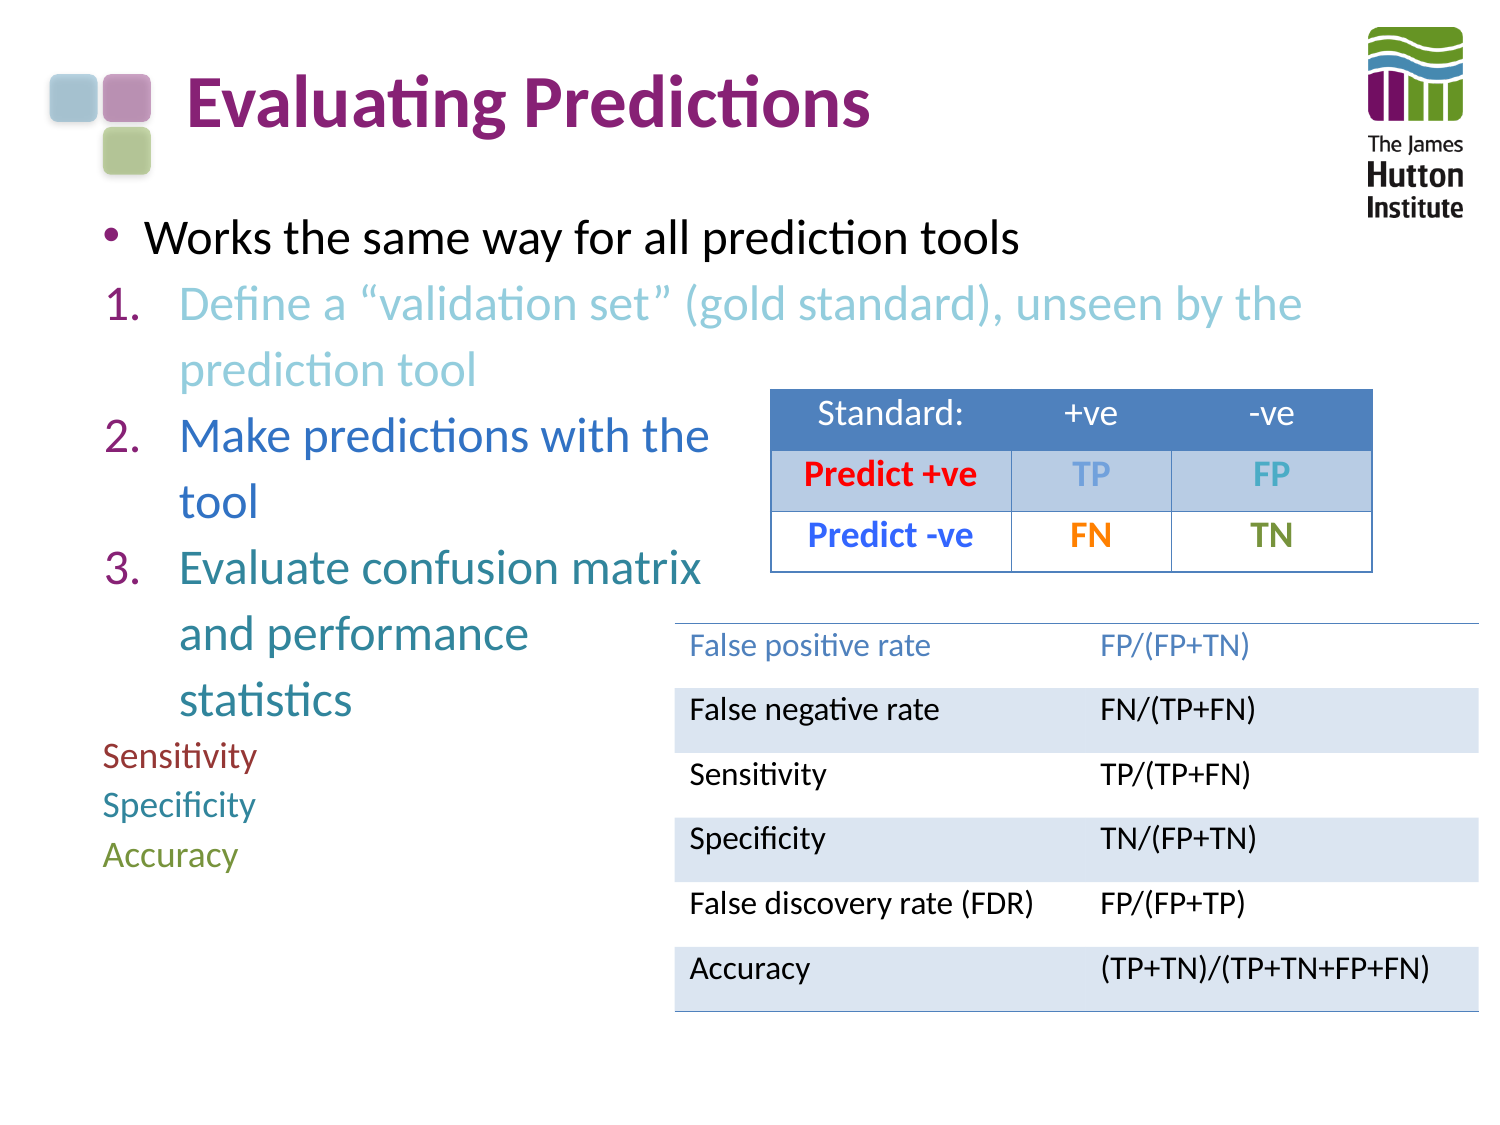

# Evaluating Predictions
Works the same way for all prediction tools
Define a “validation set” (gold standard), unseen by the prediction tool
Make predictions with the
tool
Evaluate confusion matrix
and performance
statistics
Sensitivity
Specificity
Accuracy
| Standard: | +ve | -ve |
| --- | --- | --- |
| Predict +ve | TP | FP |
| Predict -ve | FN | TN |
| False positive rate | FP/(FP+TN) |
| --- | --- |
| False negative rate | FN/(TP+FN) |
| Sensitivity | TP/(TP+FN) |
| Specificity | TN/(FP+TN) |
| False discovery rate (FDR) | FP/(FP+TP) |
| Accuracy | (TP+TN)/(TP+TN+FP+FN) |